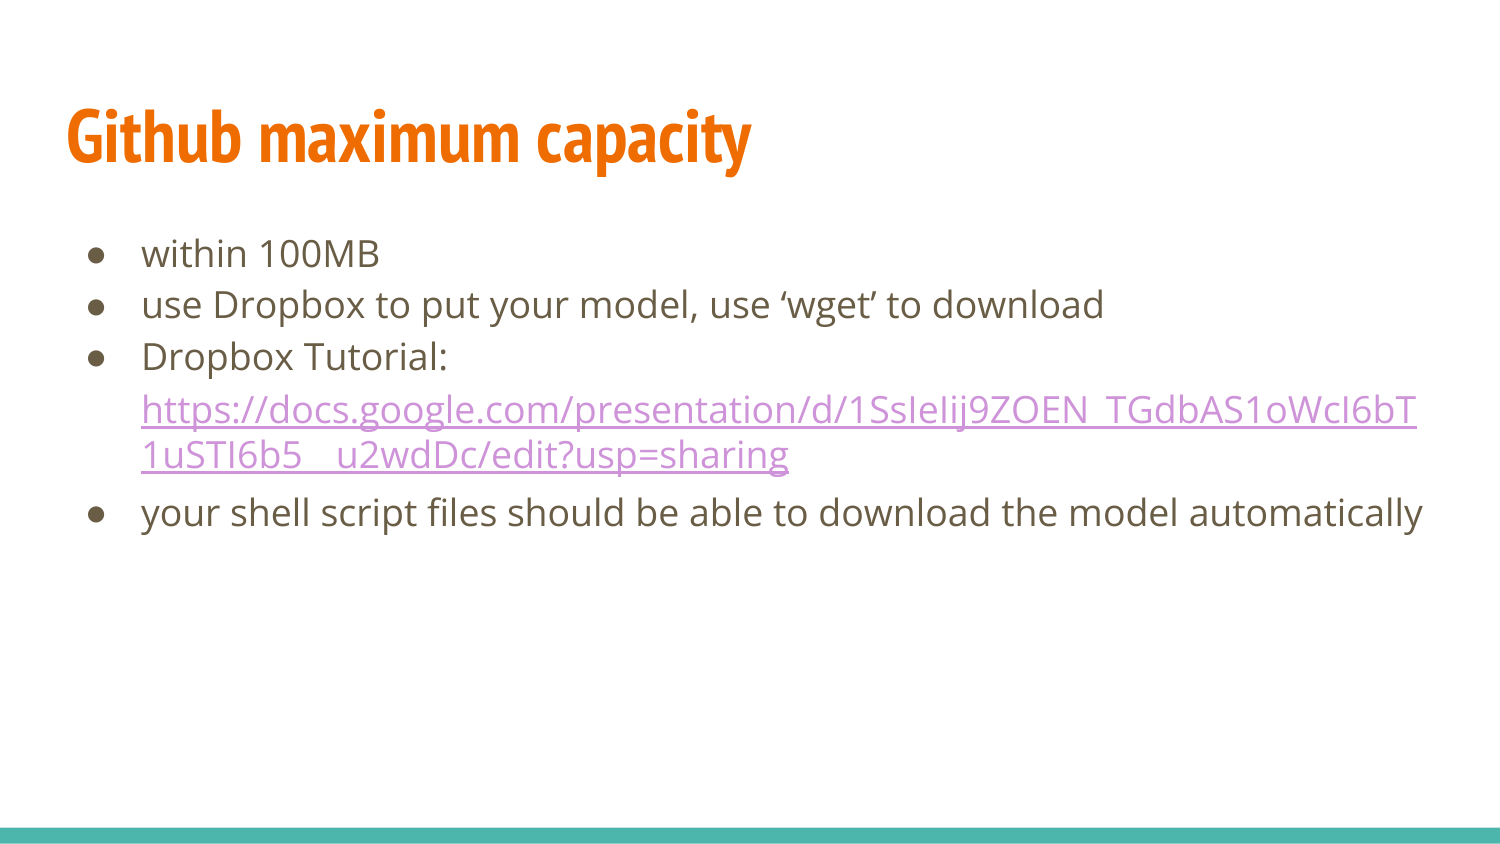

# Github maximum capacity
within 100MB
use Dropbox to put your model, use ‘wget’ to download
Dropbox Tutorial: https://docs.google.com/presentation/d/1SsIeIij9ZOEN_TGdbAS1oWcI6bT1uSTI6b5__u2wdDc/edit?usp=sharing
your shell script files should be able to download the model automatically